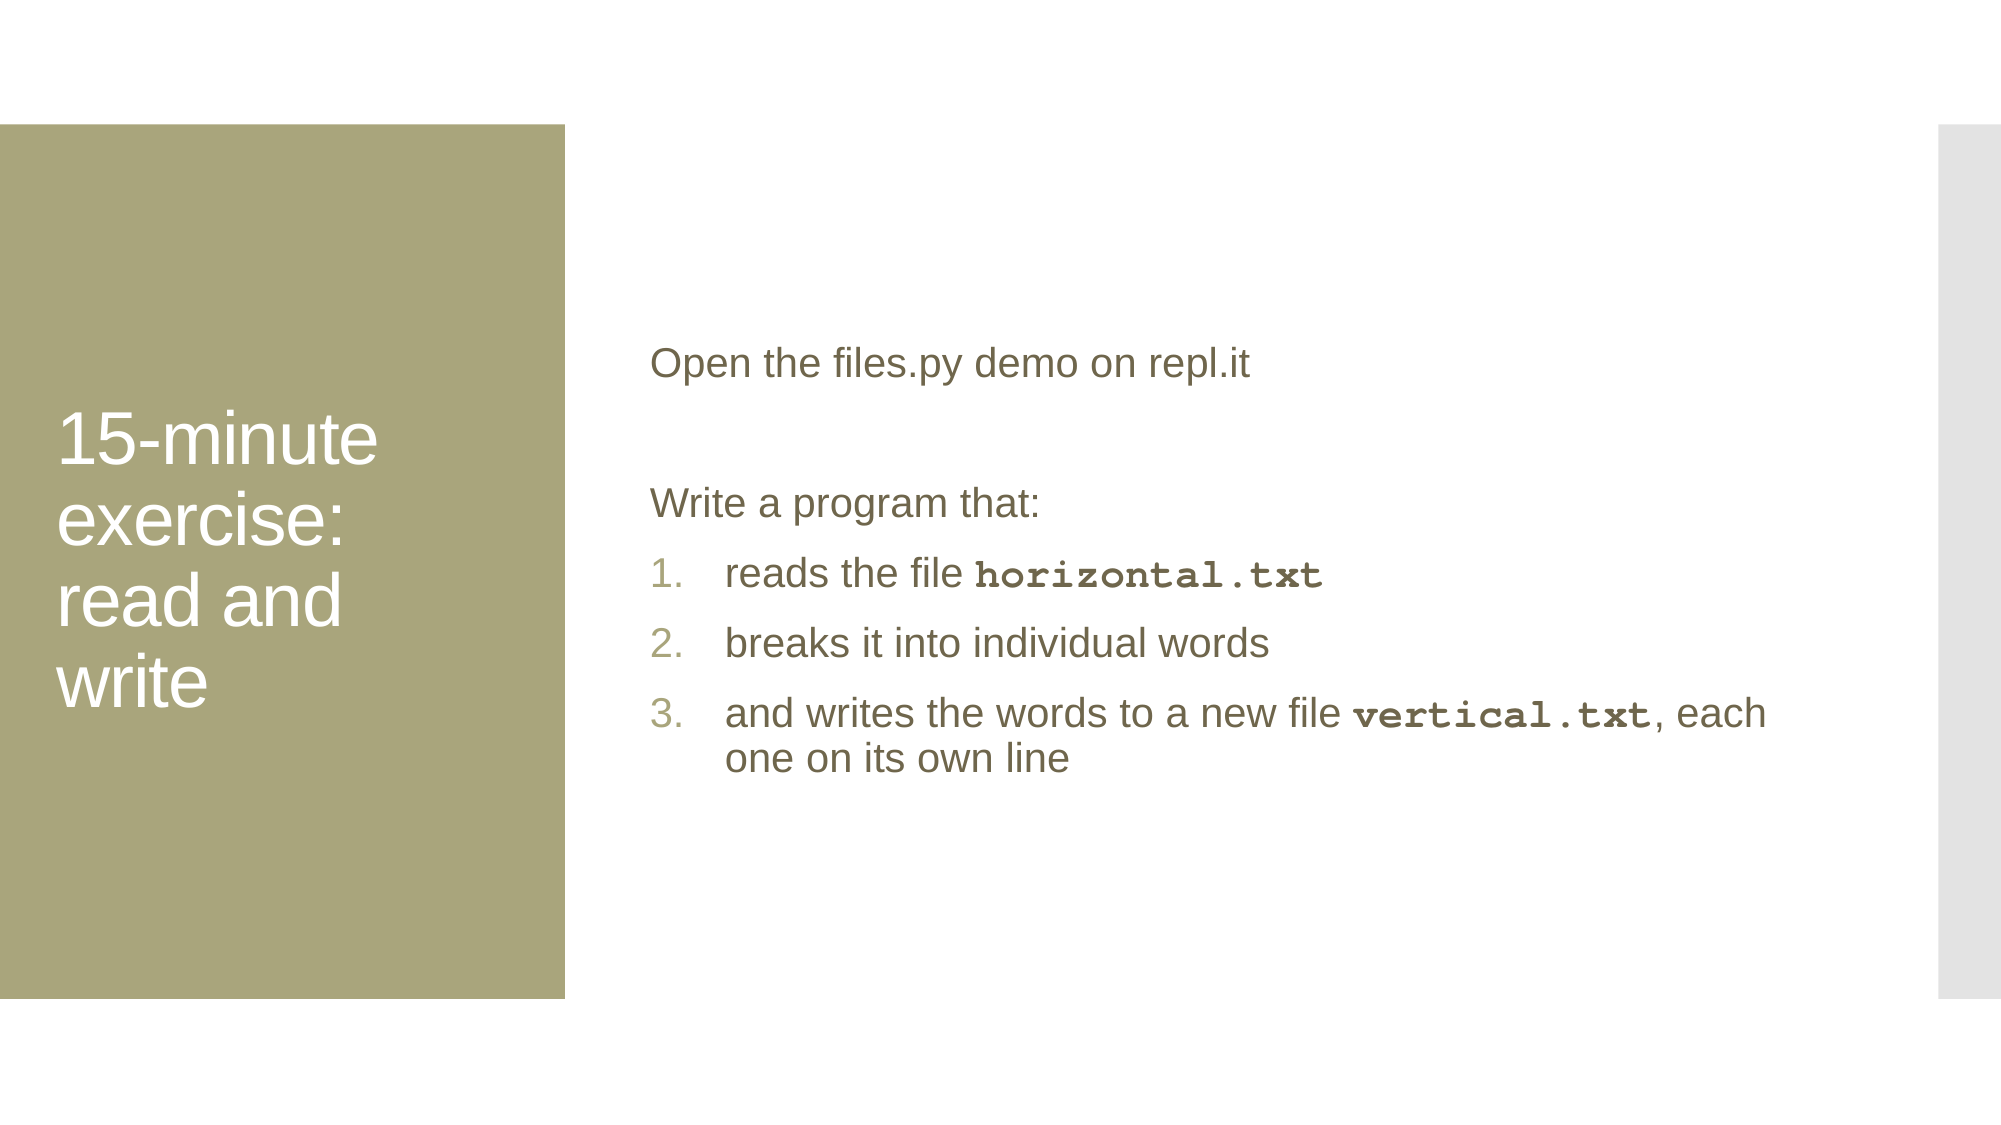

Open the files.py demo on repl.it

Write a program that:
reads the file horizontal.txt
breaks it into individual words
and writes the words to a new file vertical.txt, each one on its own line
# 15-minute exercise: read and write